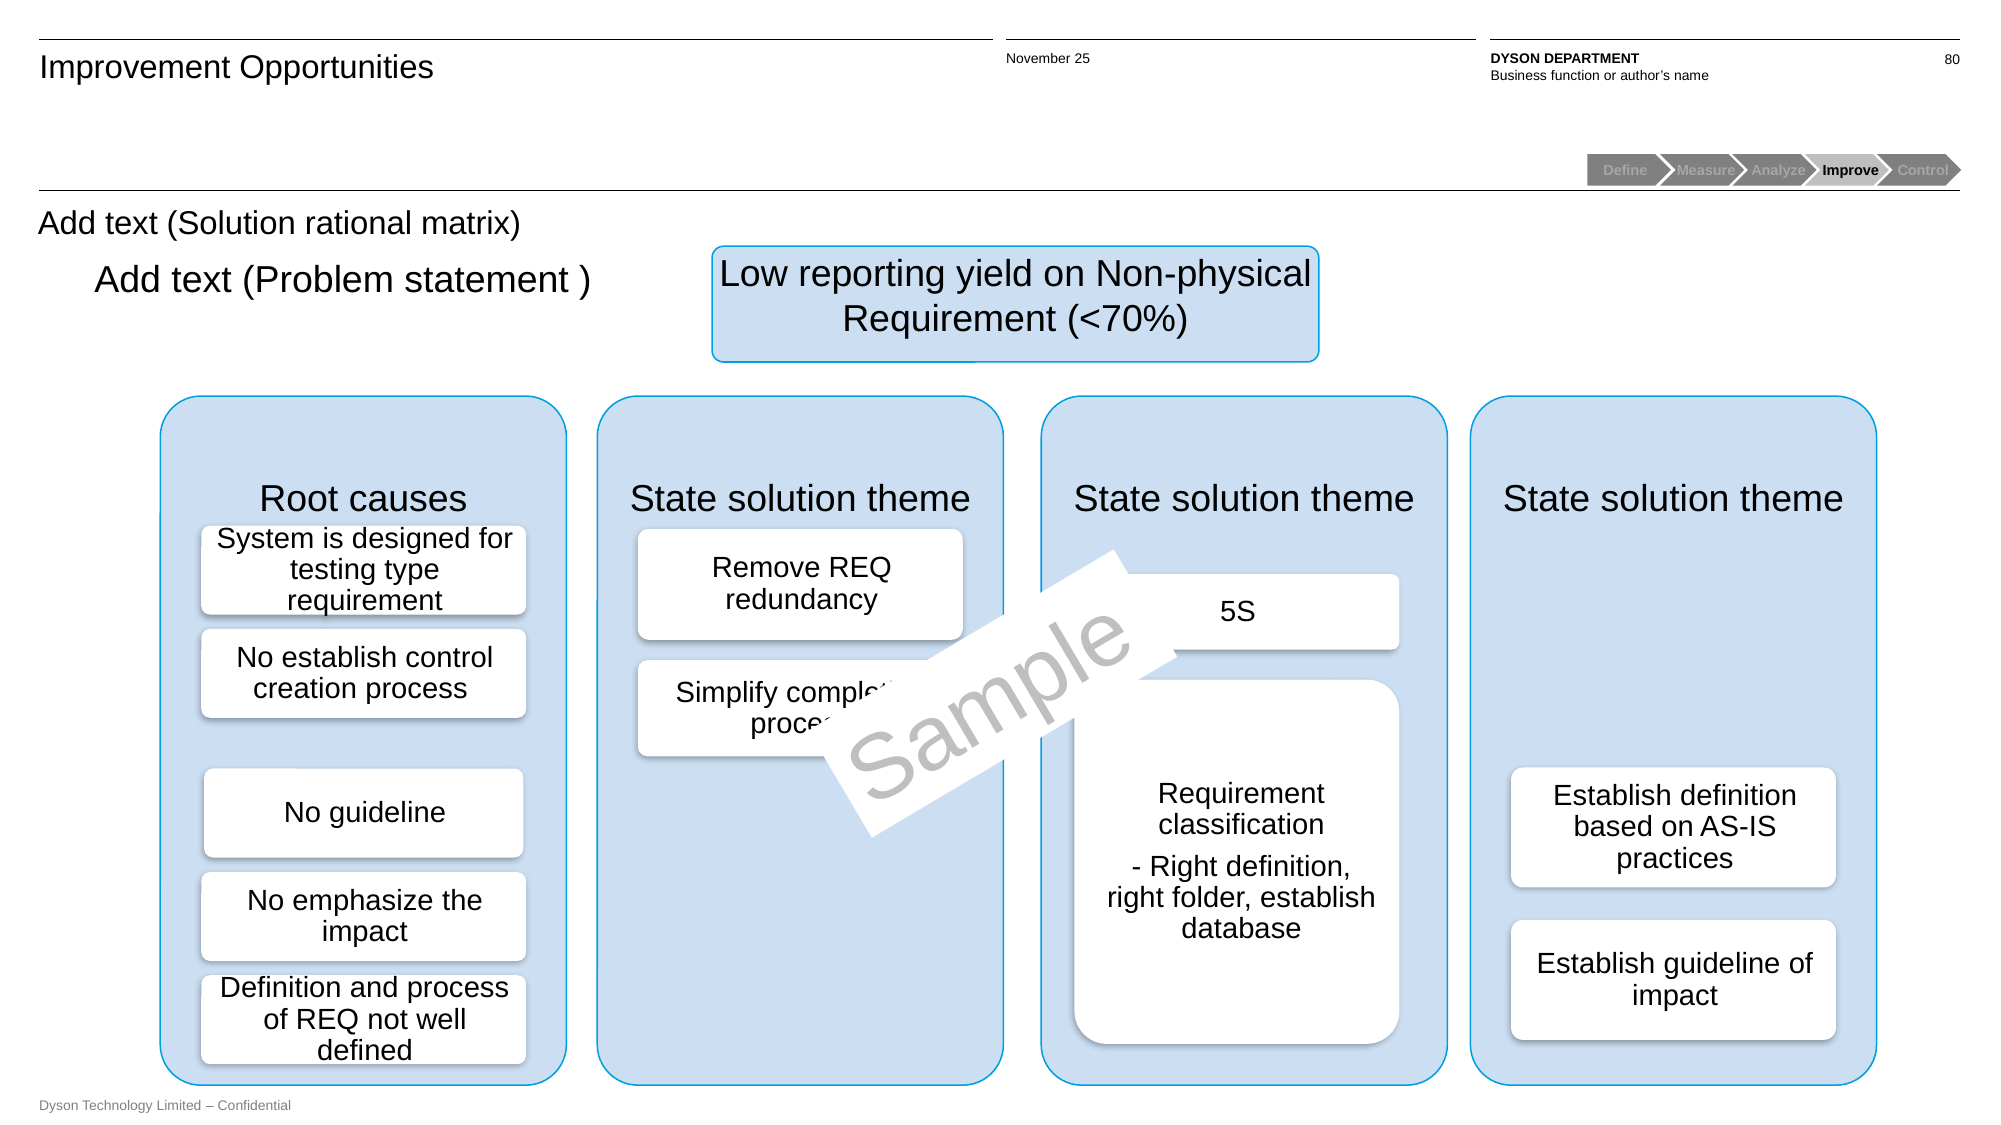

Improvement Opportunities
Define
  Measure
  Analyze
  Improve
  Control
Add text (Solution rational matrix)
Low reporting yield on Non-physical Requirement (<70%)
Add text (Problem statement )
Root causes
System is designed for testing type requirement
No establish control creation process
No guideline
No emphasize the impact
Definition and process of REQ not well defined
State solution theme
Remove REQ redundancy
Simplify completion process
State solution theme
5S
Requirement classification
- Right definition, right folder, establish database
State solution theme
Establish definition based on AS-IS practices
Establish guideline of impact
Sample